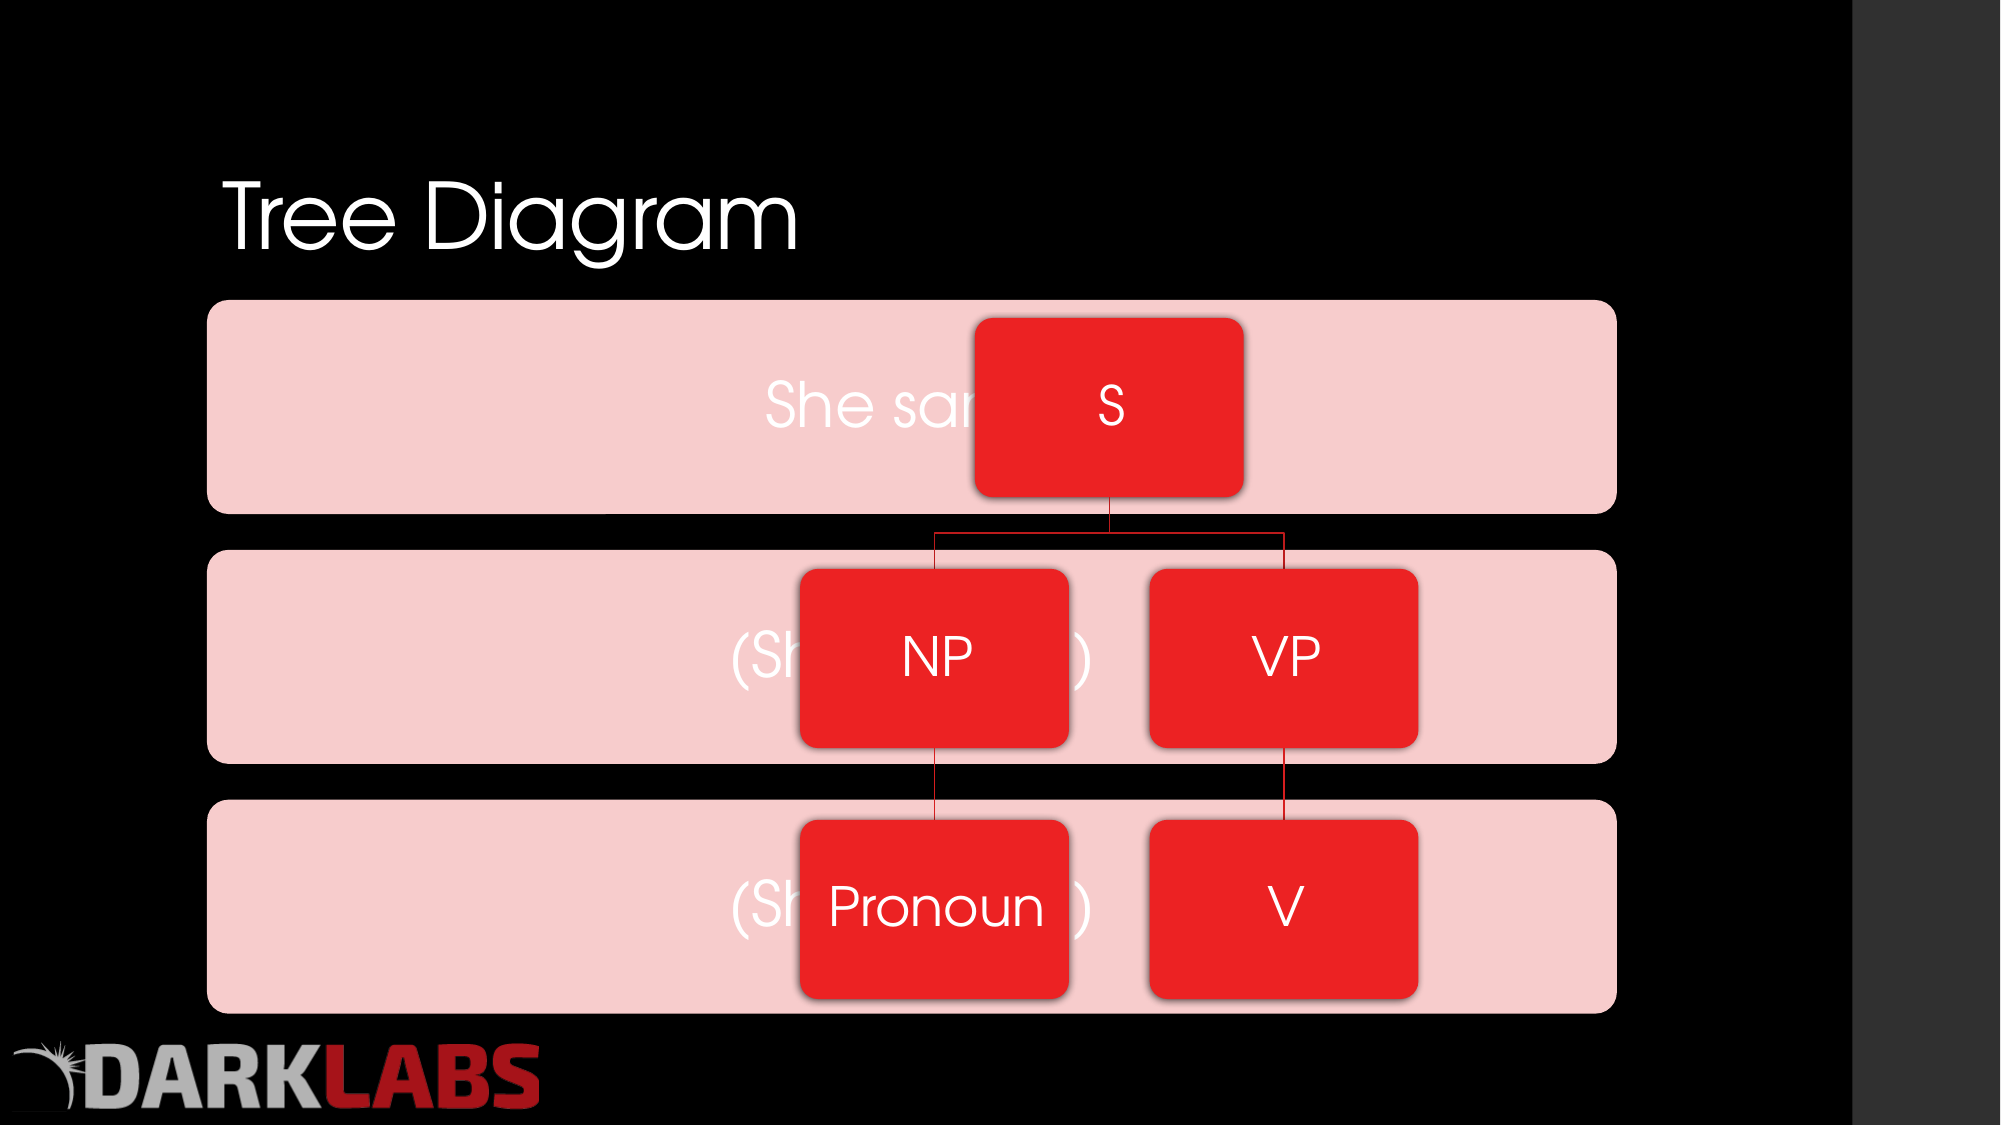

# Tree Diagram
(She) (sang)
(She) (sang)
She sang.
S
NP
Pronoun
VP
V